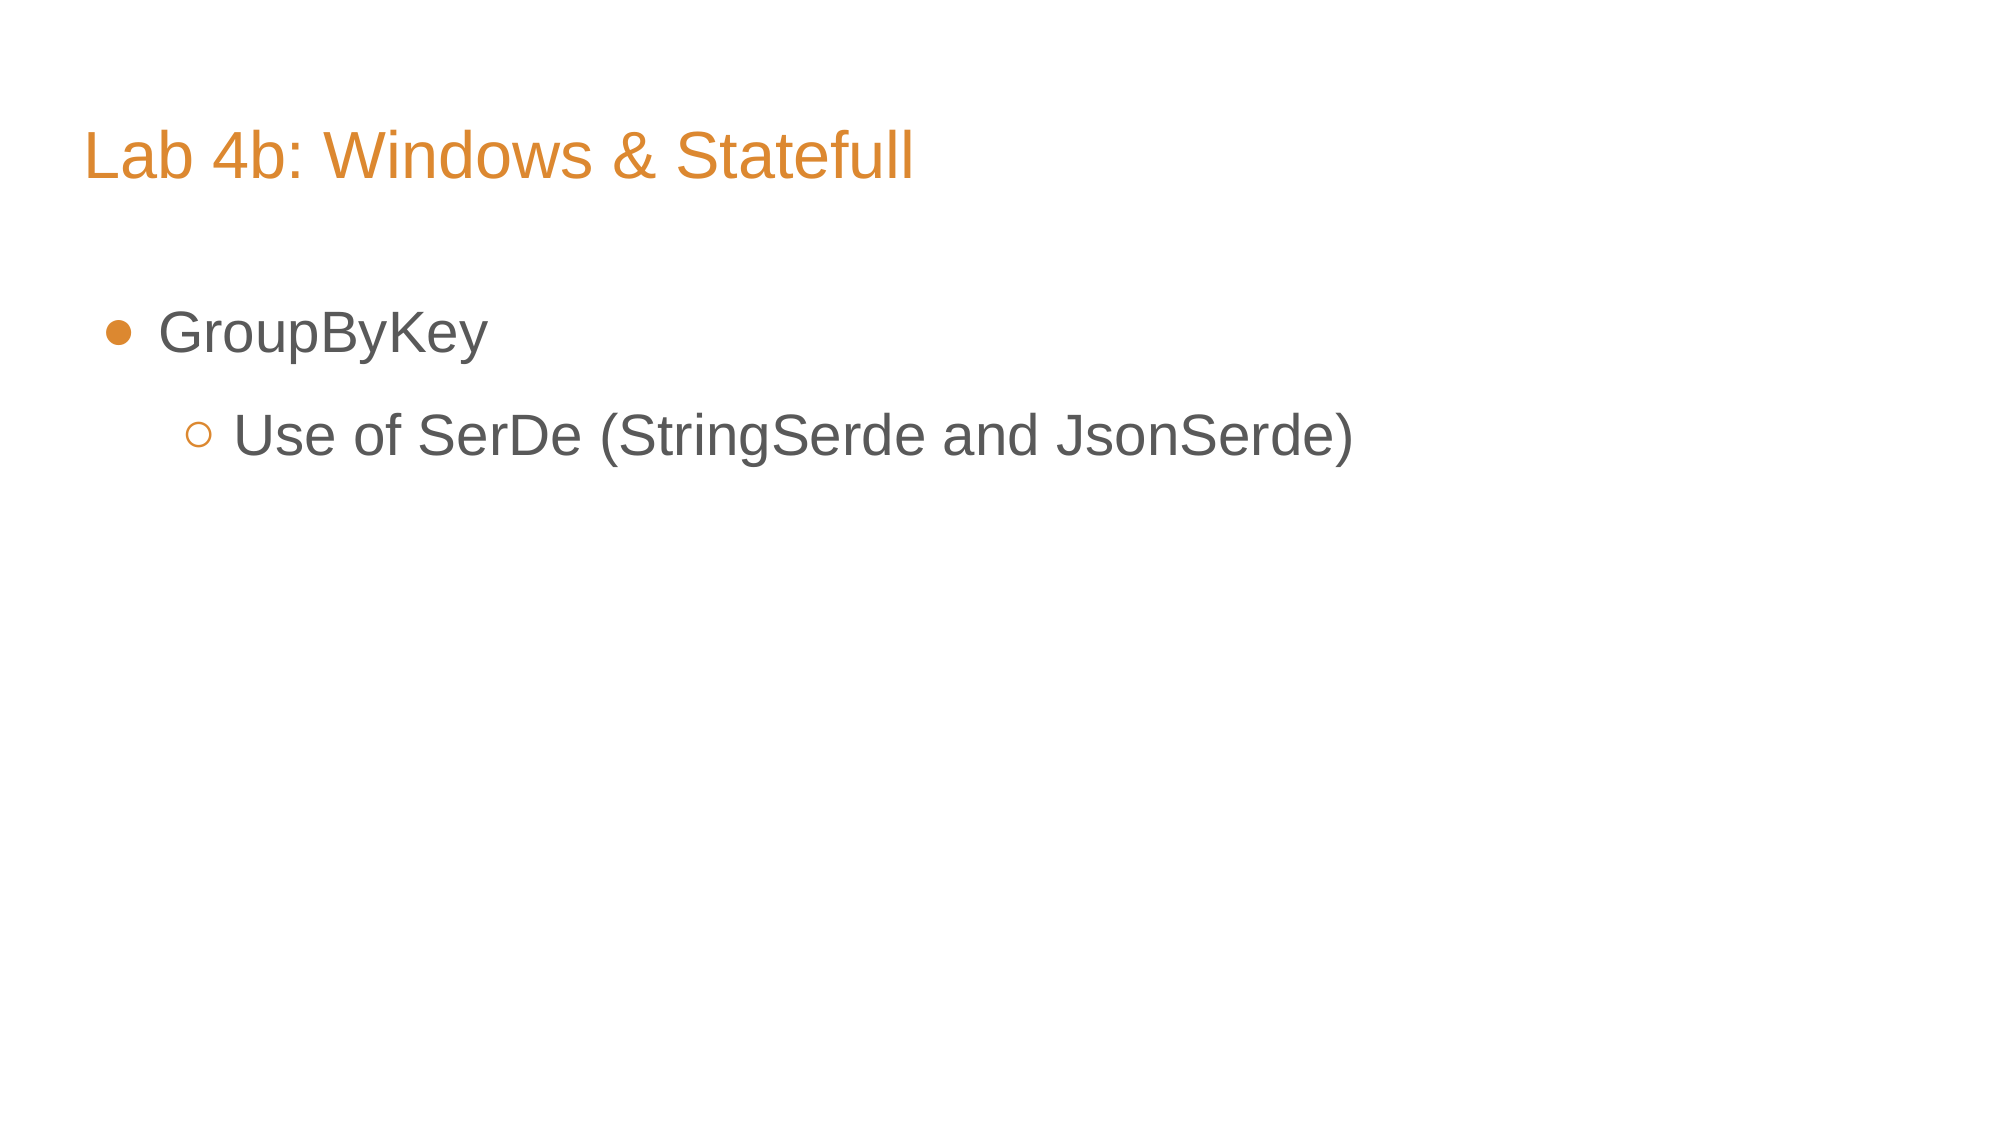

# Lab 4b: Windows & Statefull
GroupByKey
Use of SerDe (StringSerde and JsonSerde)